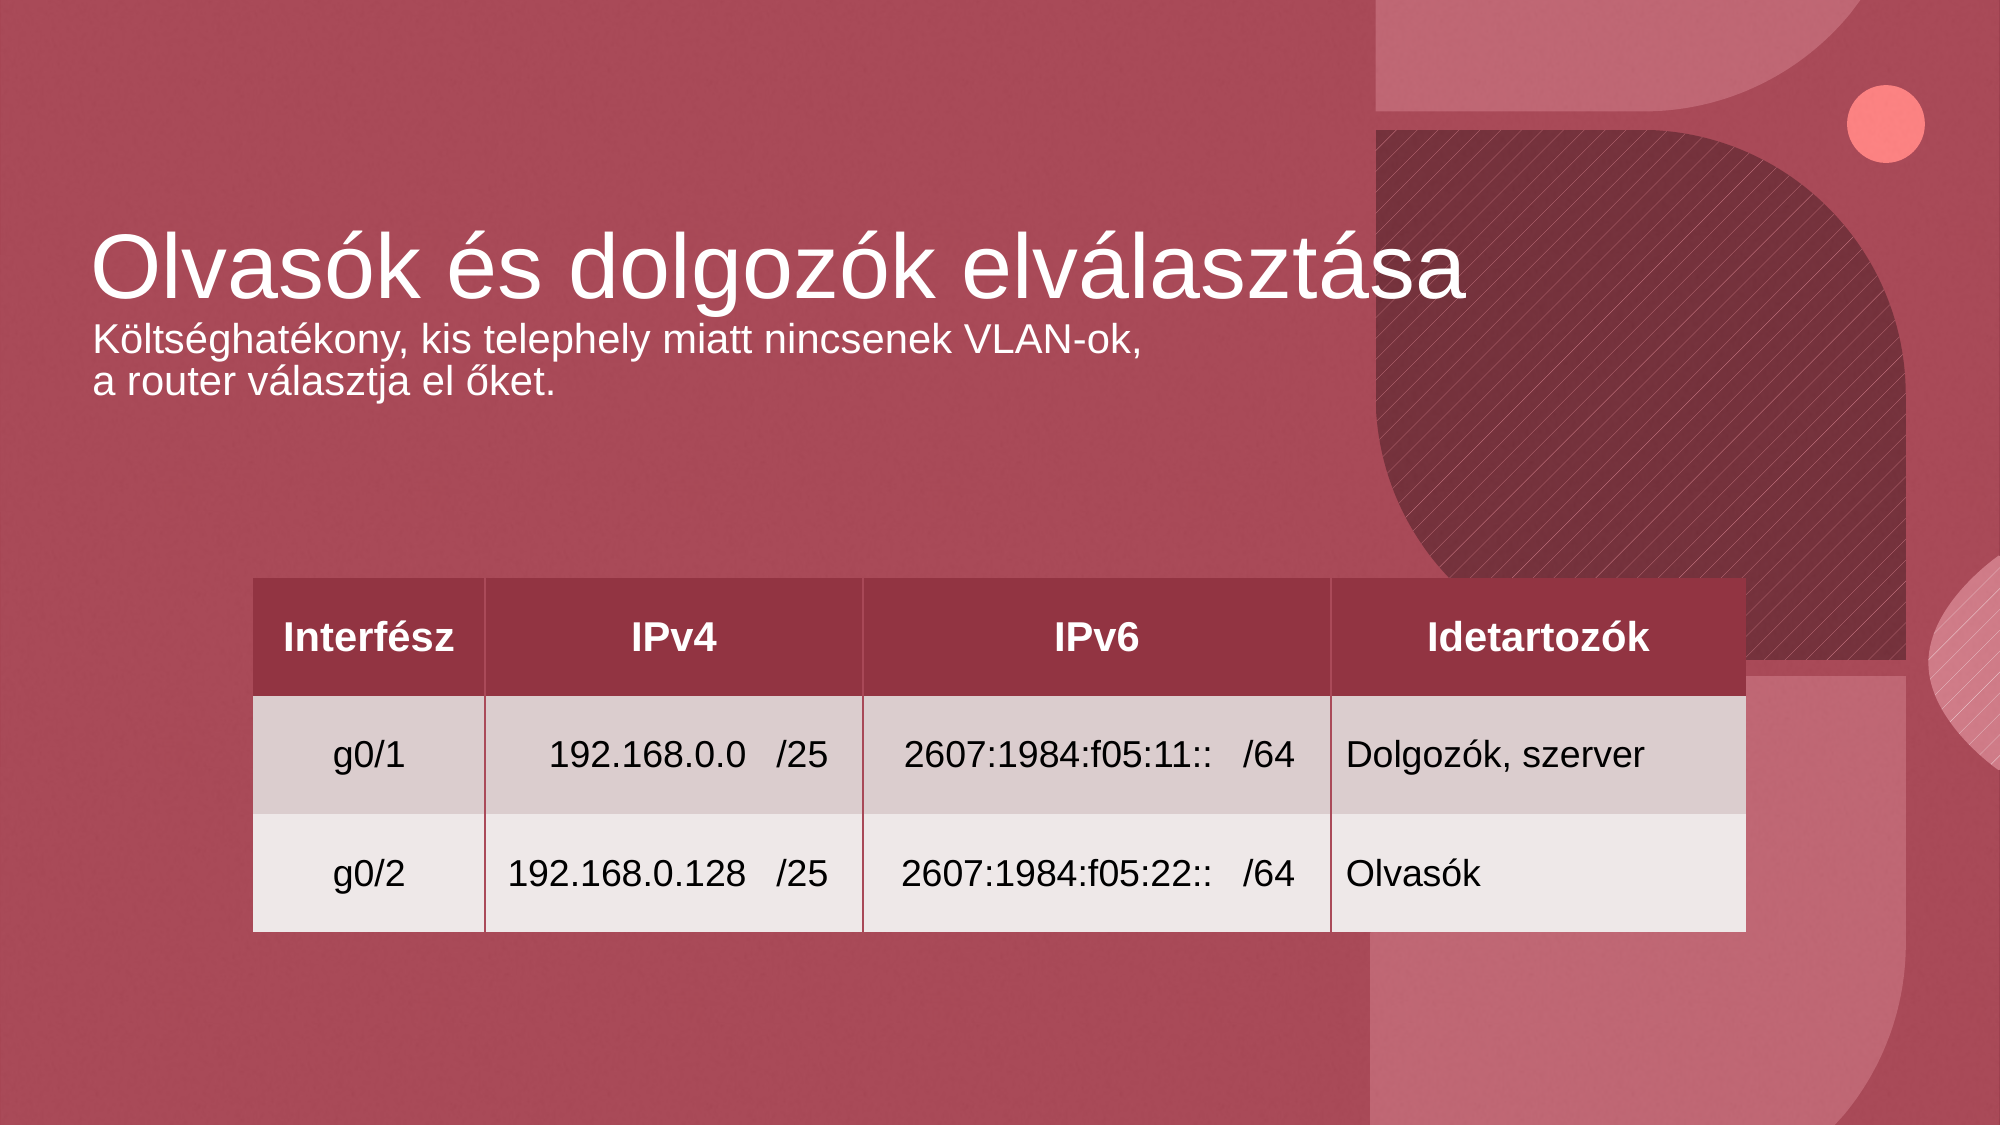

# Olvasók és dolgozók elválasztása
Költséghatékony, kis telephely miatt nincsenek VLAN-ok,
a router választja el őket.

| Interfész | IPv4 |  | IPv6 |  | Idetartozók |
| --- | --- | --- | --- | --- | --- |
| g0/1 | 192.168.0.0 | /25 | 2607:1984:f05:11:: | /64 | Dolgozók, szerver |
| g0/2 | 192.168.0.128 | /25 | 2607:1984:f05:22:: | /64 | Olvasók |